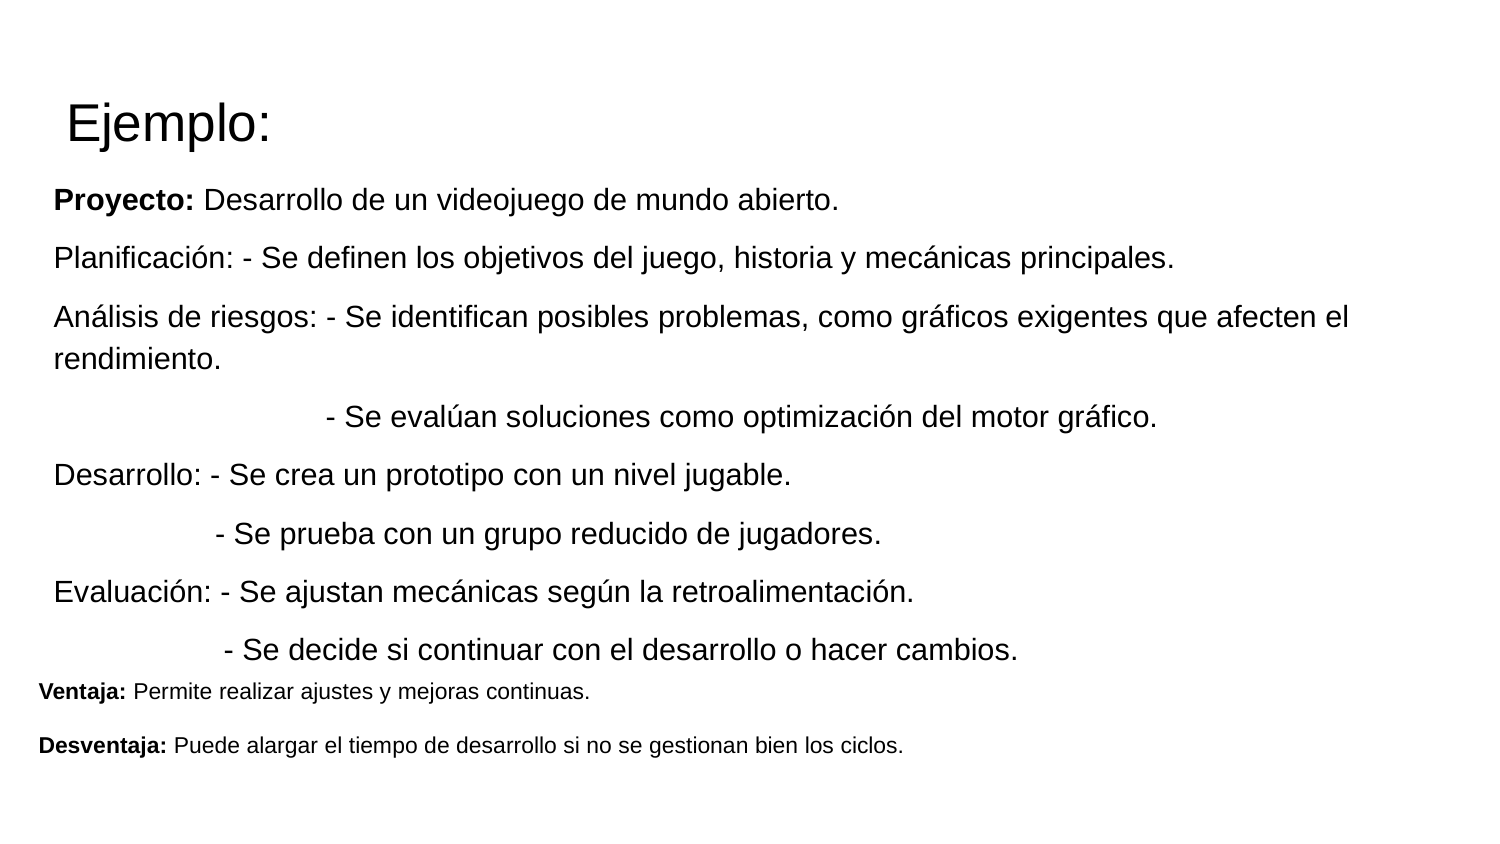

# Ejemplo:
Proyecto: Desarrollo de un videojuego de mundo abierto.
Planificación: - Se definen los objetivos del juego, historia y mecánicas principales.
Análisis de riesgos: - Se identifican posibles problemas, como gráficos exigentes que afecten el rendimiento.
                                - Se evalúan soluciones como optimización del motor gráfico.
Desarrollo: - Se crea un prototipo con un nivel jugable.
                   - Se prueba con un grupo reducido de jugadores.
Evaluación: - Se ajustan mecánicas según la retroalimentación.
                    - Se decide si continuar con el desarrollo o hacer cambios.

Ventaja: Permite realizar ajustes y mejoras continuas.
Desventaja: Puede alargar el tiempo de desarrollo si no se gestionan bien los ciclos.